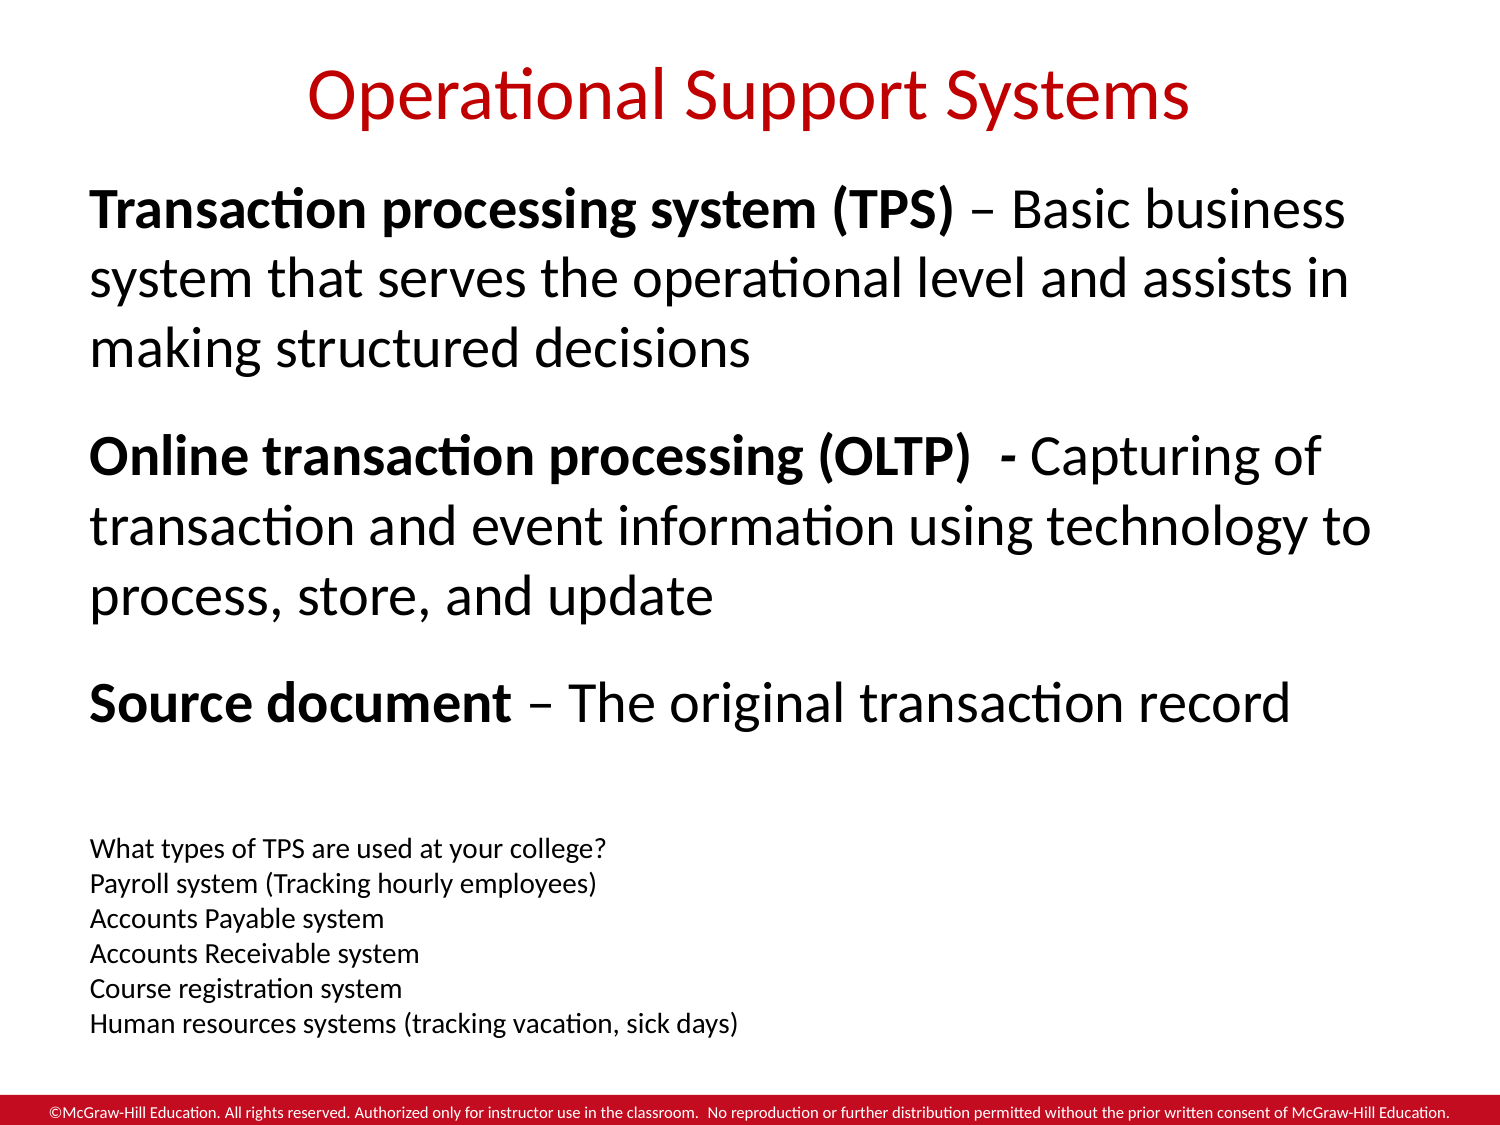

# Operational Support Systems
Transaction processing system (TPS) – Basic business system that serves the operational level and assists in making structured decisions
Online transaction processing (OLTP)  - Capturing of transaction and event information using technology to process, store, and update
Source document – The original transaction record

What types of TPS are used at your college?
Payroll system (Tracking hourly employees)
Accounts Payable system
Accounts Receivable system
Course registration system
Human resources systems (tracking vacation, sick days)